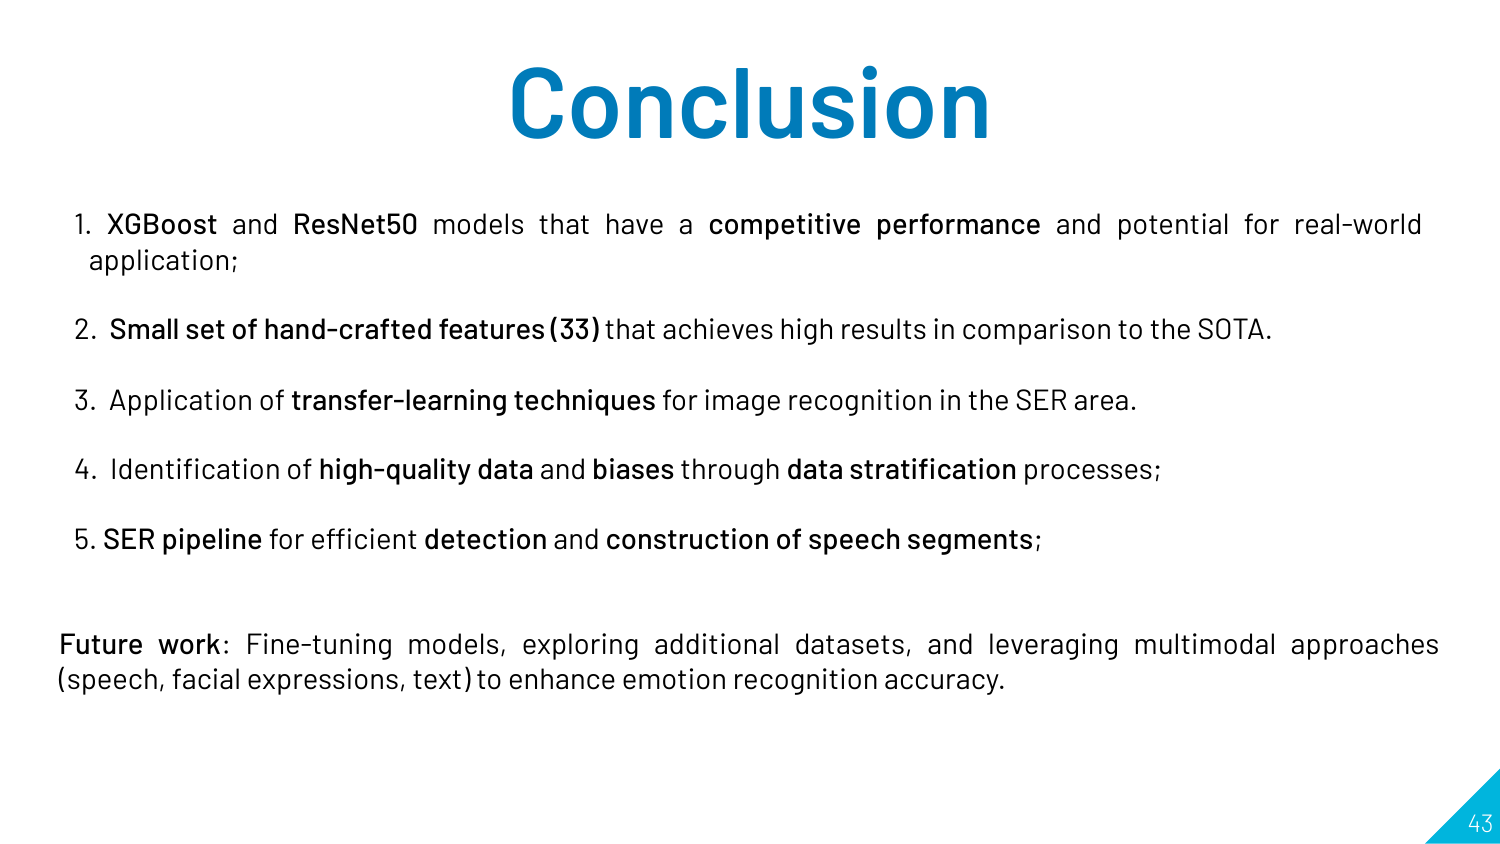

Conclusion
 XGBoost and ResNet50 models that have a competitive performance and potential for real-world application;

  Small set of hand-crafted features (33) that achieves high results in comparison to the SOTA.

  Application of transfer-learning techniques for image recognition in the SER area.

  Identification of high-quality data and biases through data stratification processes;

 SER pipeline for efficient detection and construction of speech segments;

Future work: Fine-tuning models, exploring additional datasets, and leveraging multimodal approaches (speech, facial expressions, text) to enhance emotion recognition accuracy.
43